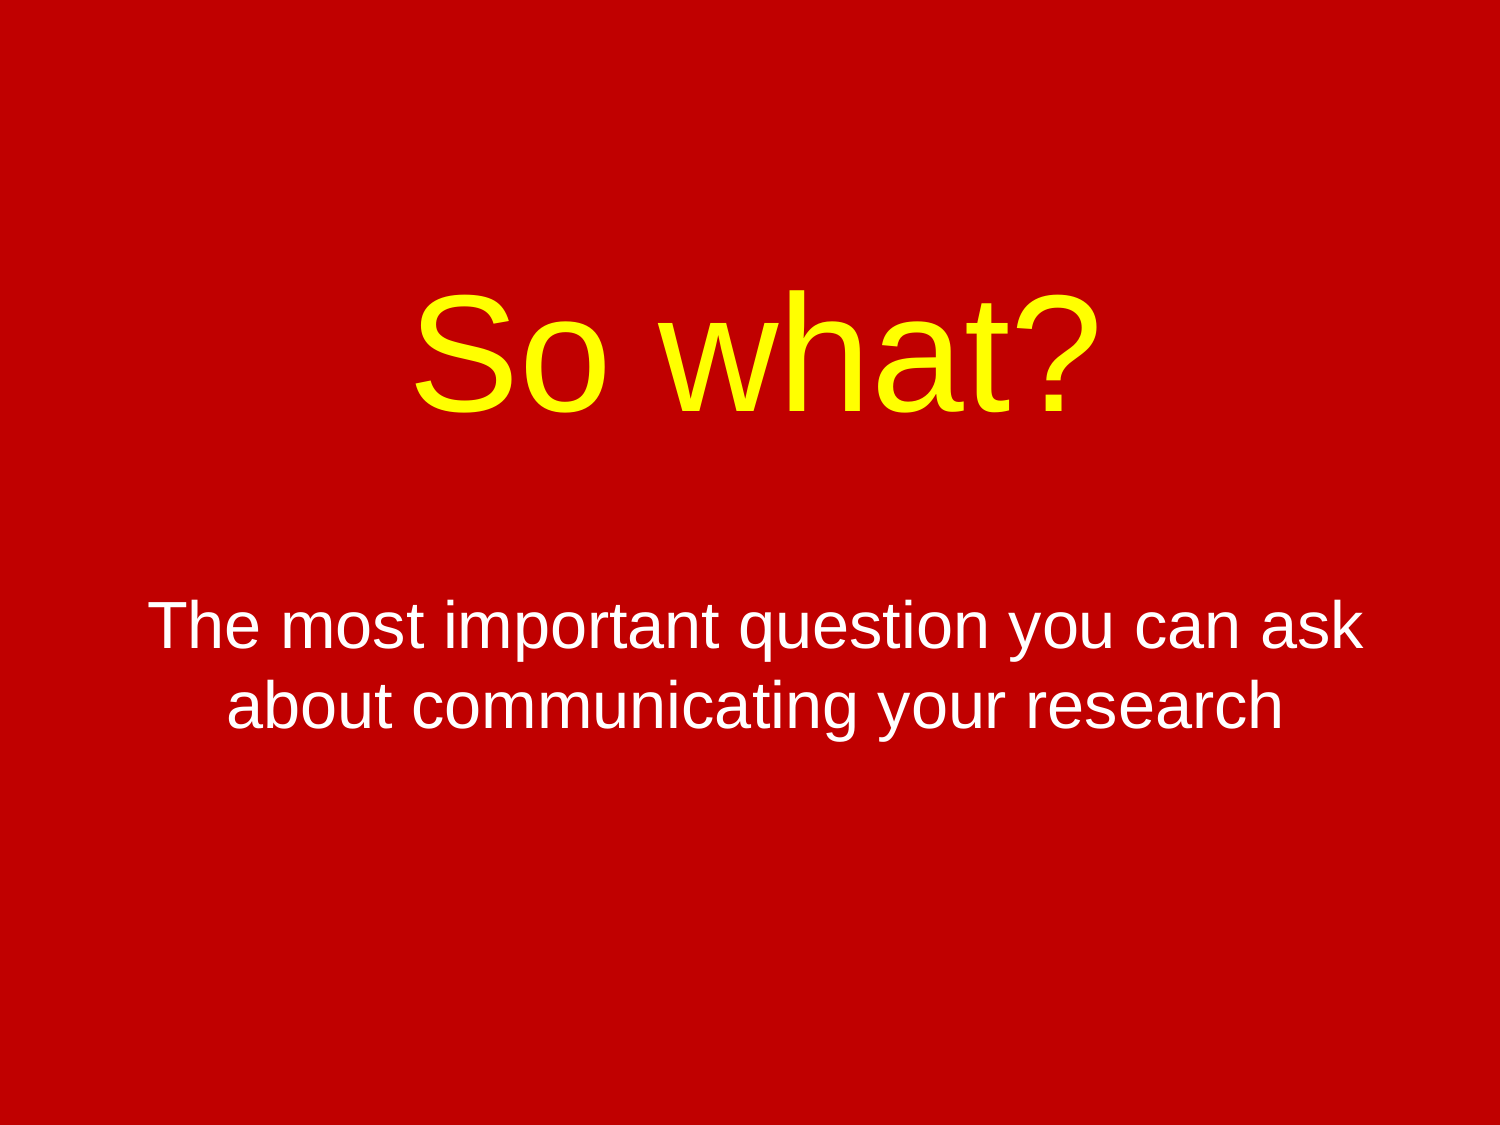

So what?
The most important question you can ask about communicating your research